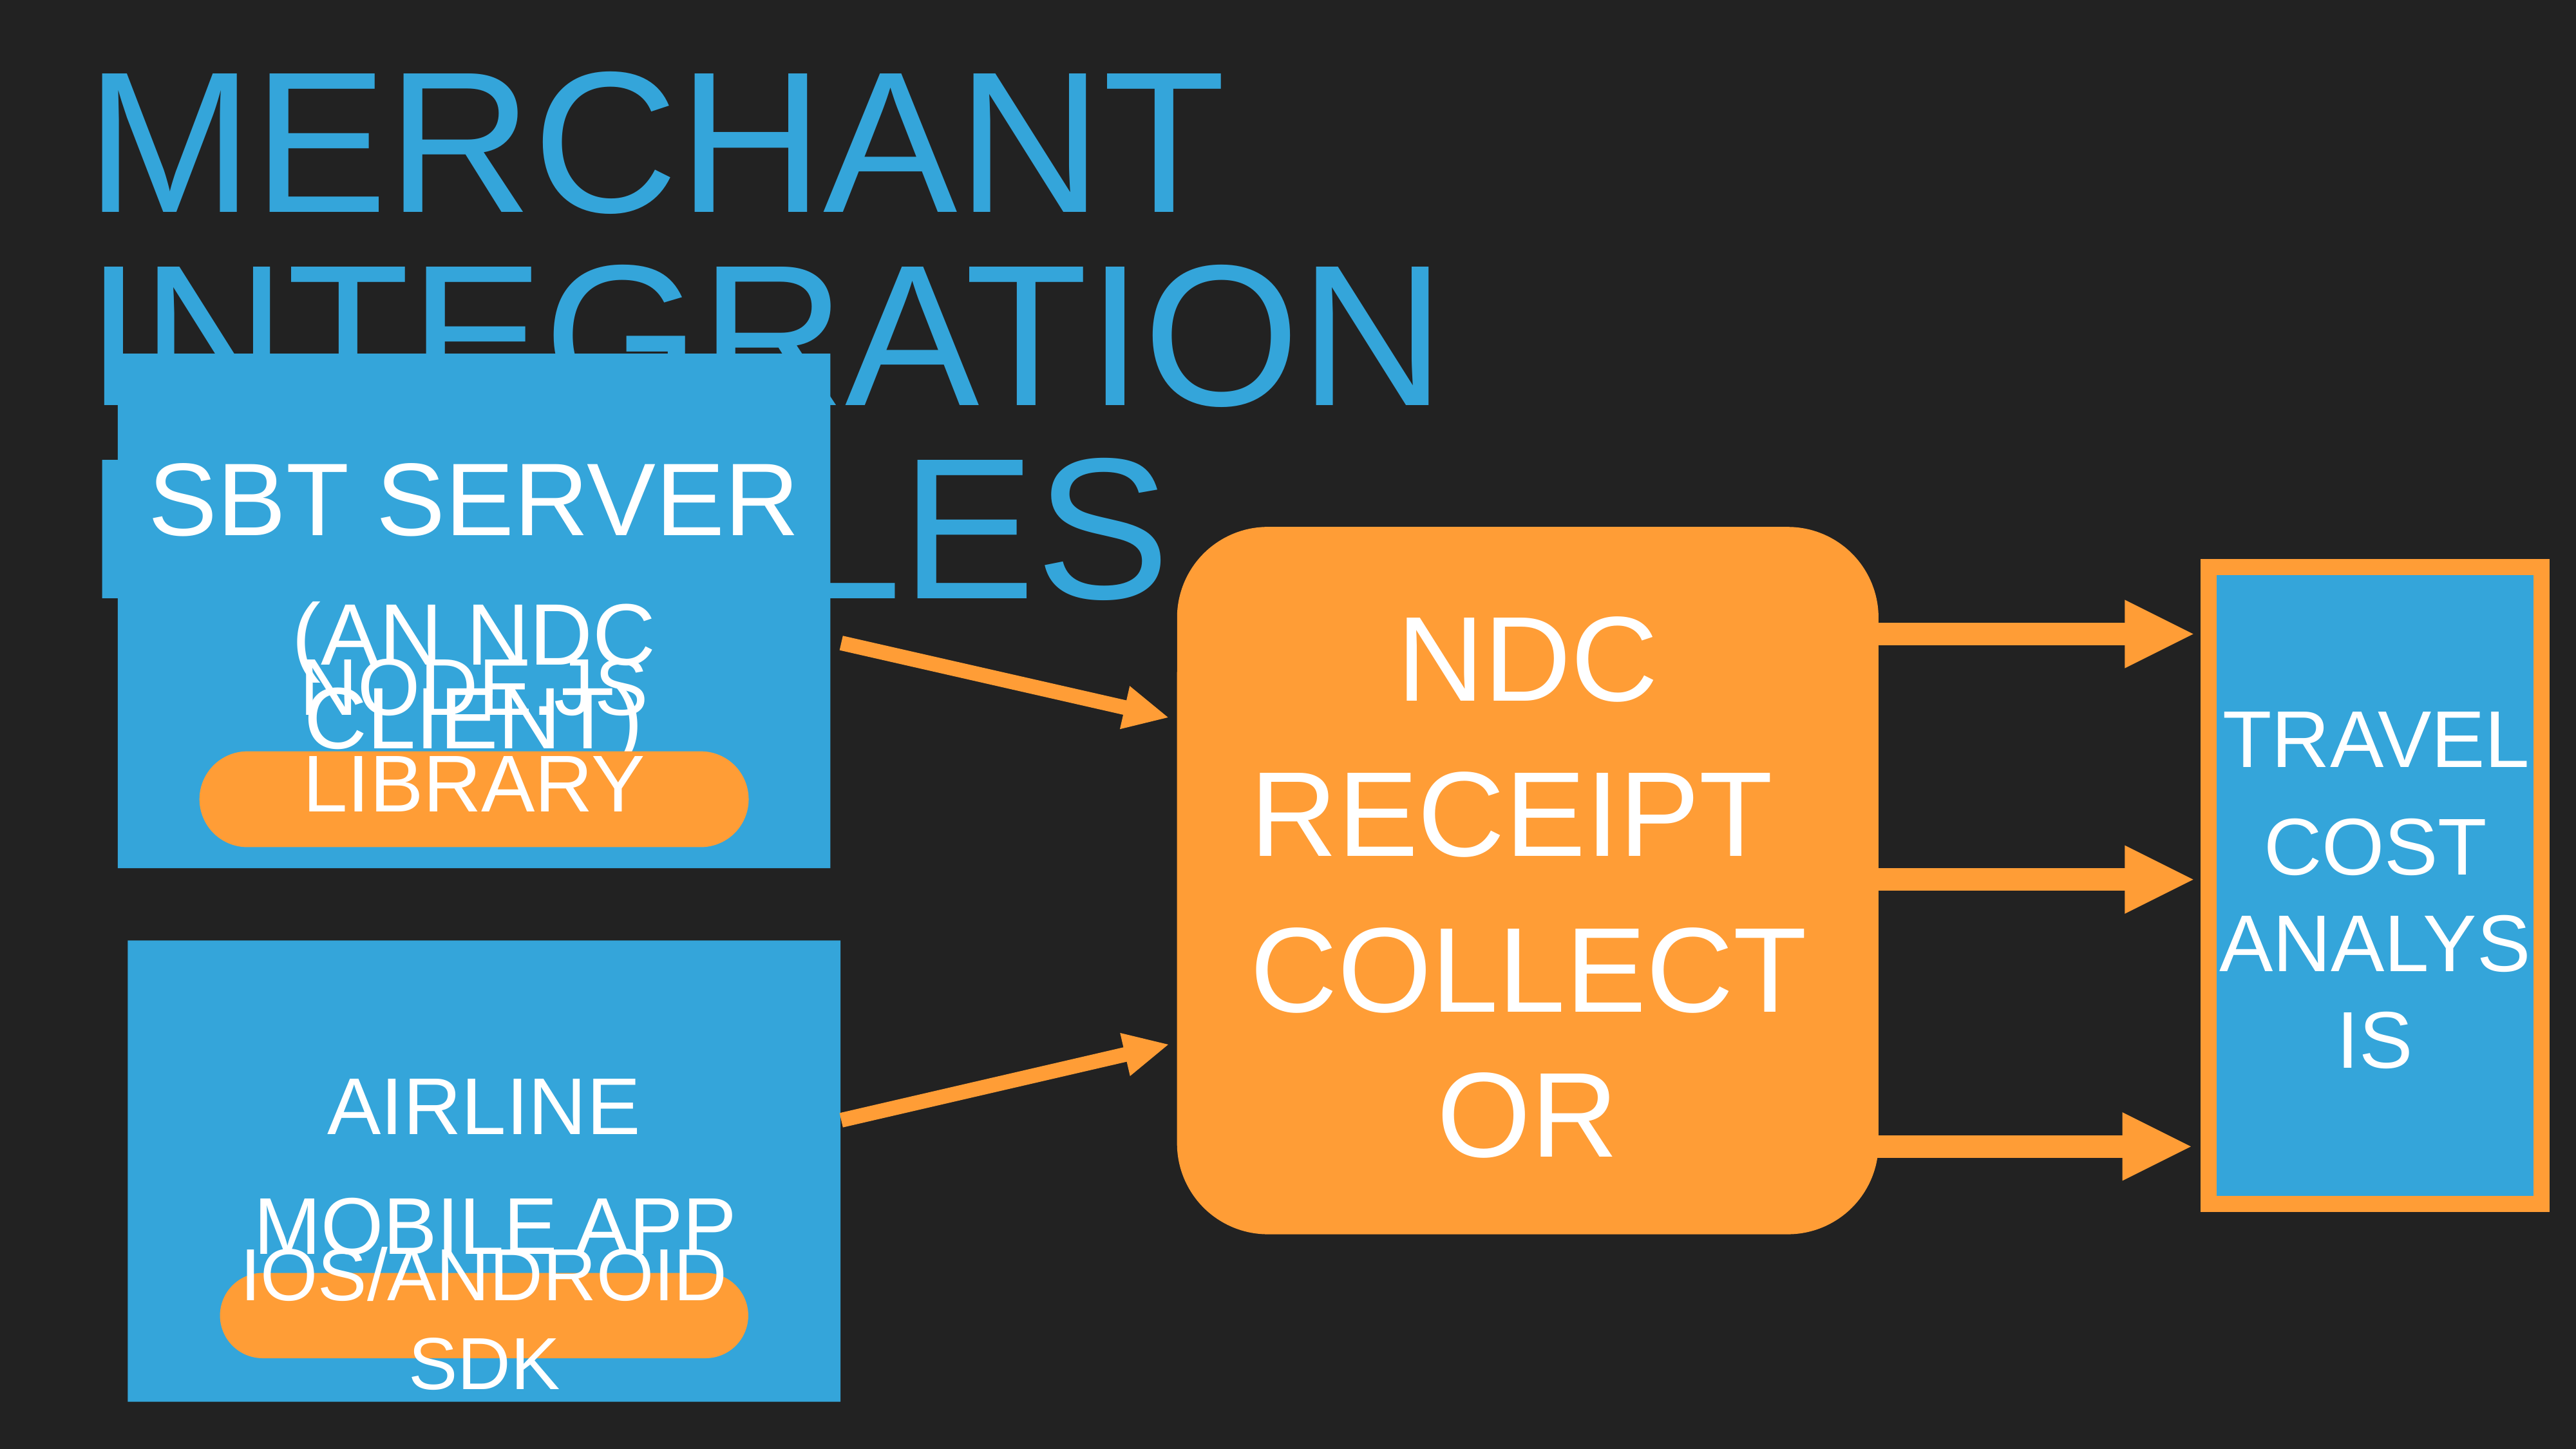

# Merchant Integration Examples
SBT Server
(AN NDC Client)
NDC
Receipt
Collector
Travel
Cost Analysis

Node.js Library

airline
 Mobile App

iOS/Android SDK